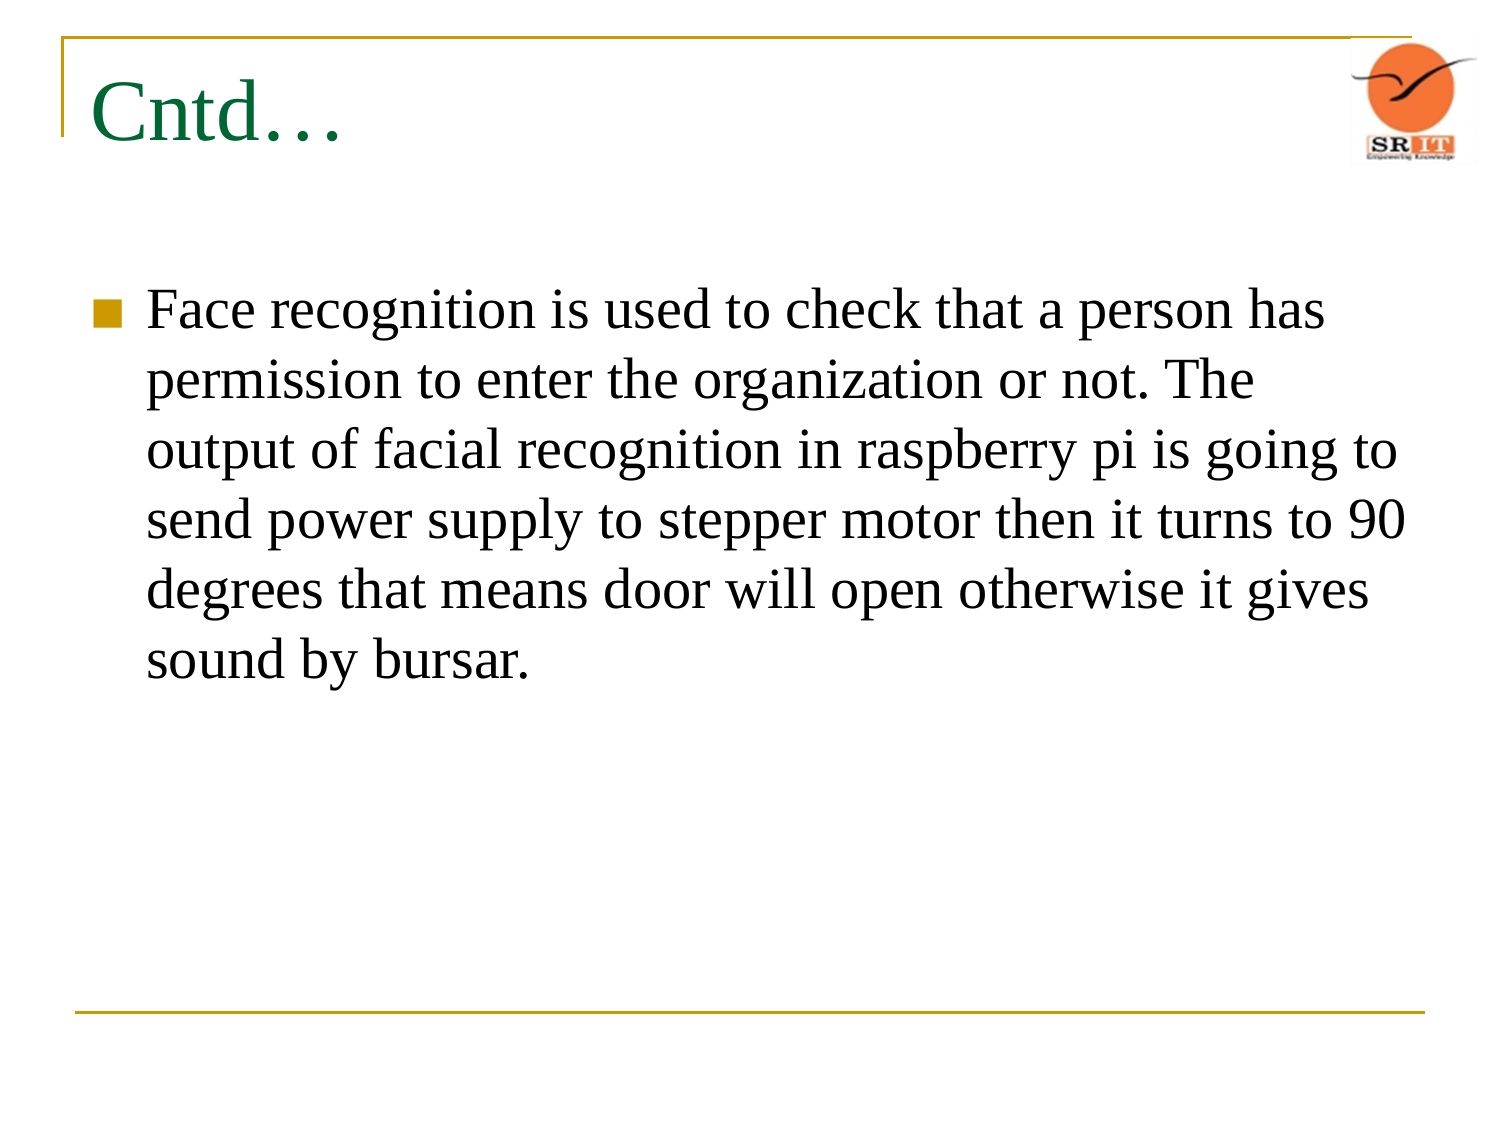

# Cntd…
Face recognition is used to check that a person has permission to enter the organization or not. The output of facial recognition in raspberry pi is going to send power supply to stepper motor then it turns to 90 degrees that means door will open otherwise it gives sound by bursar.